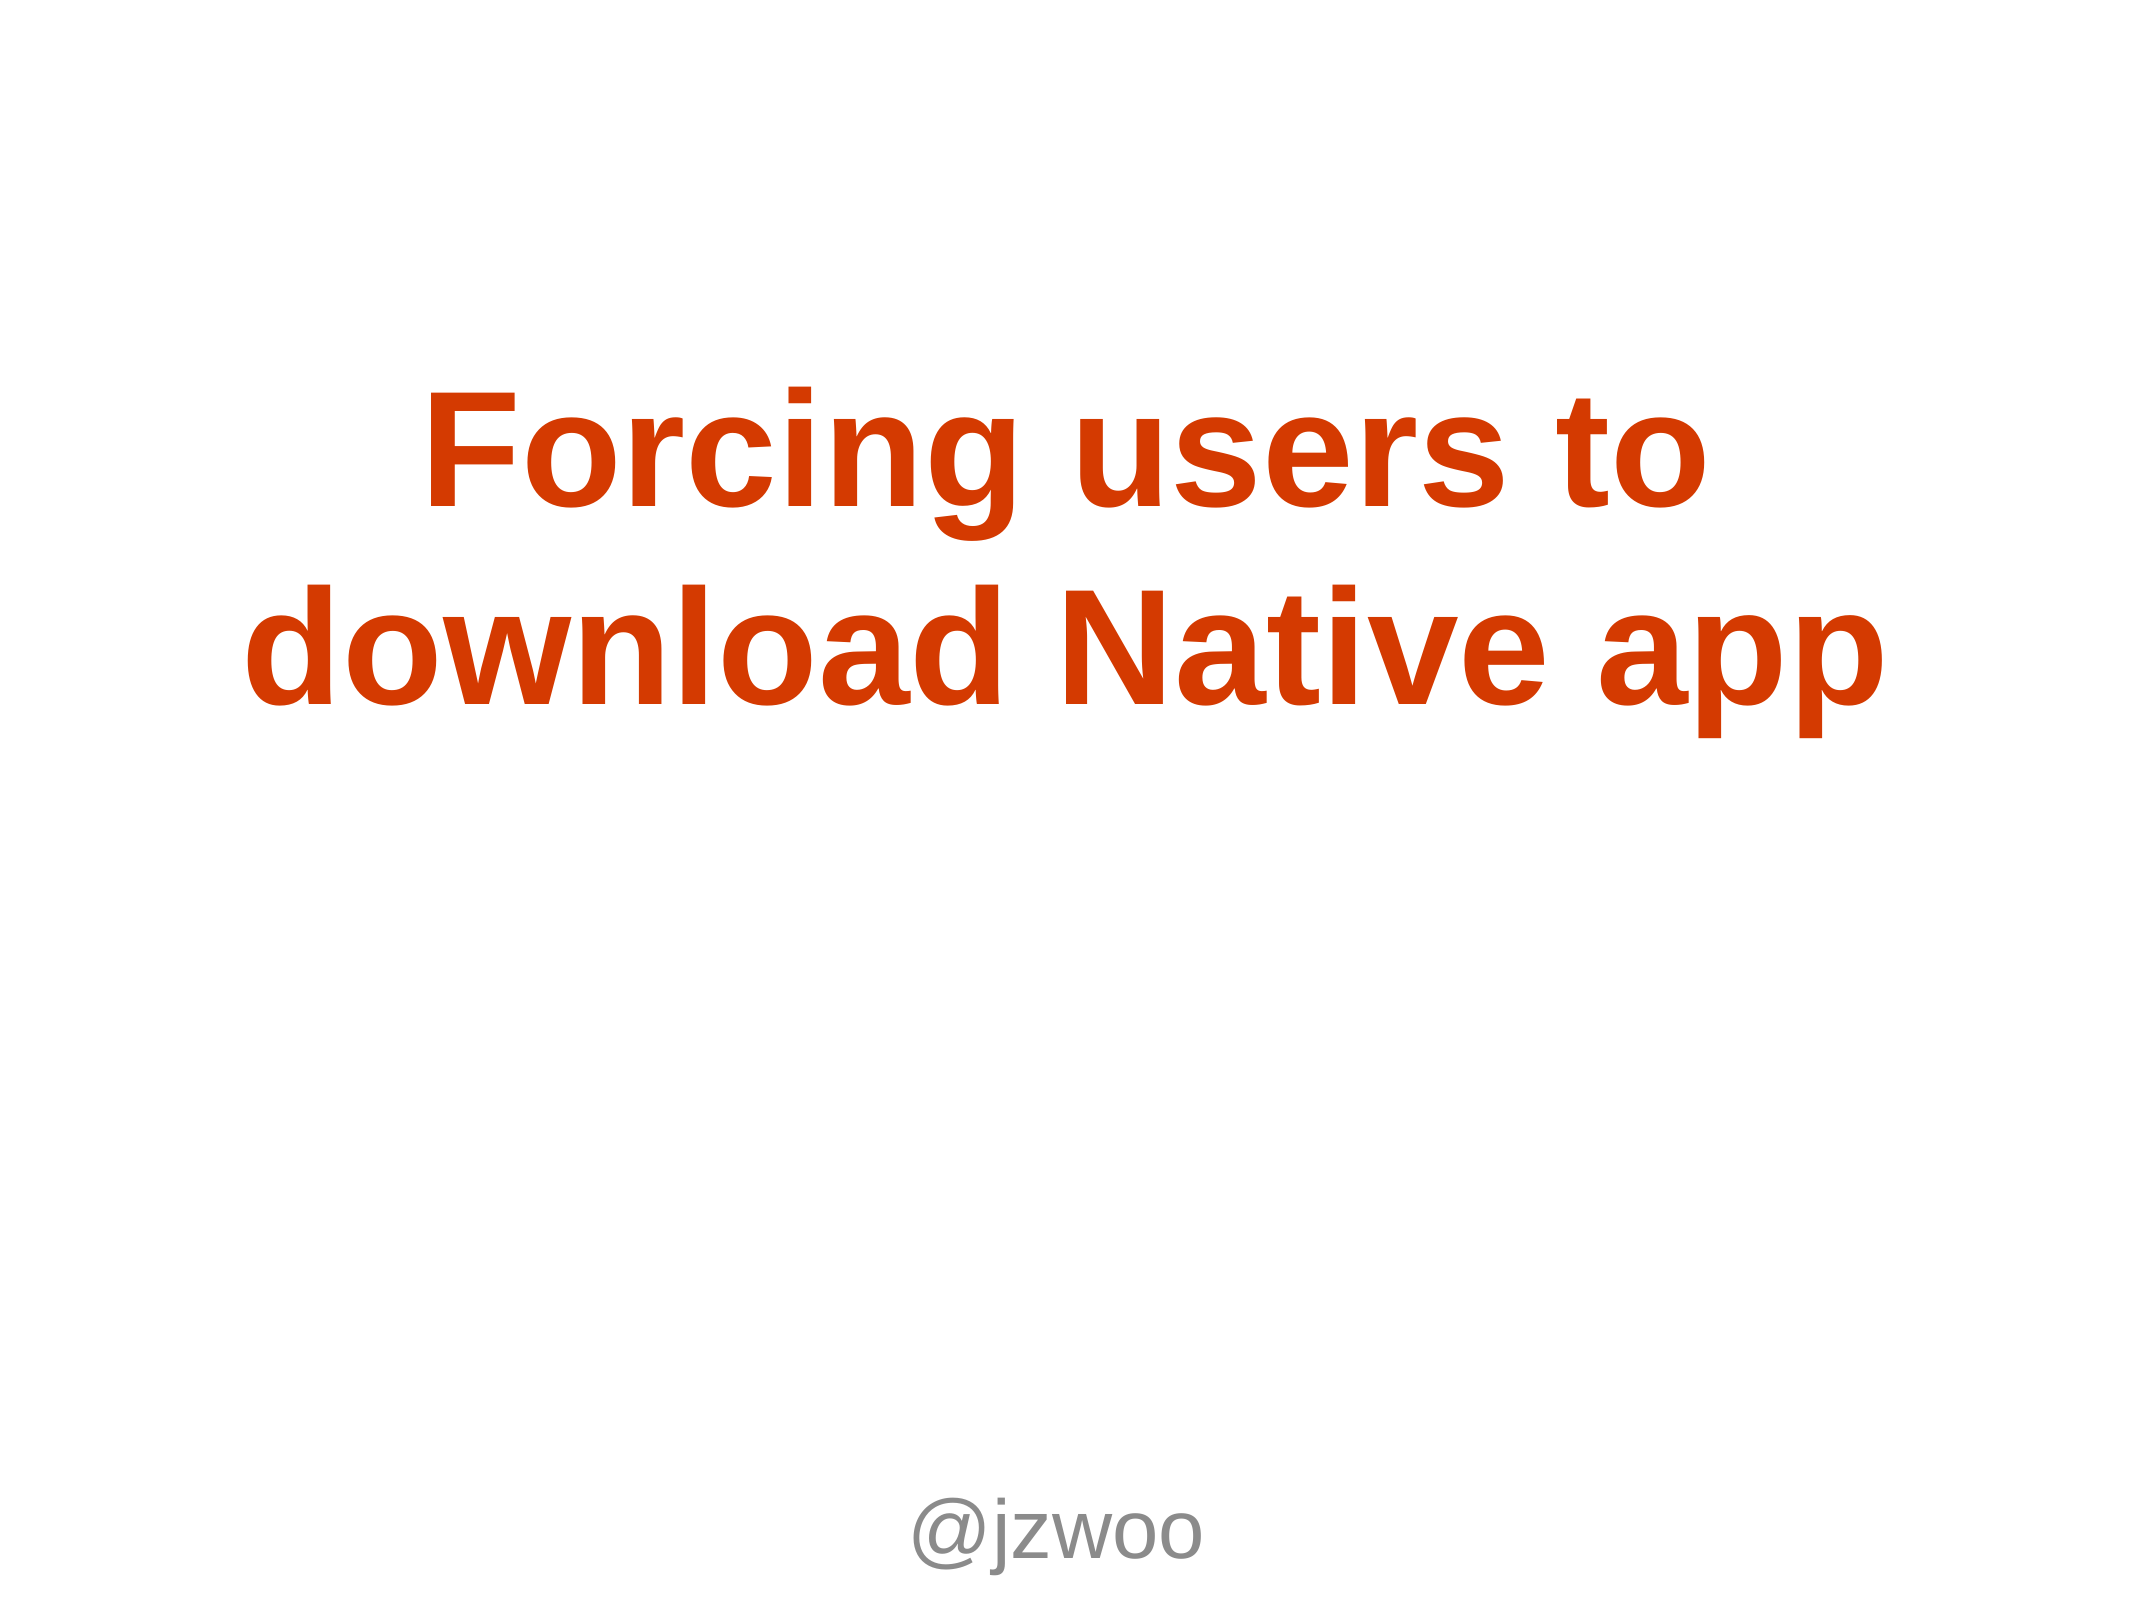

# Forcing users to download Native app

@jzwoo